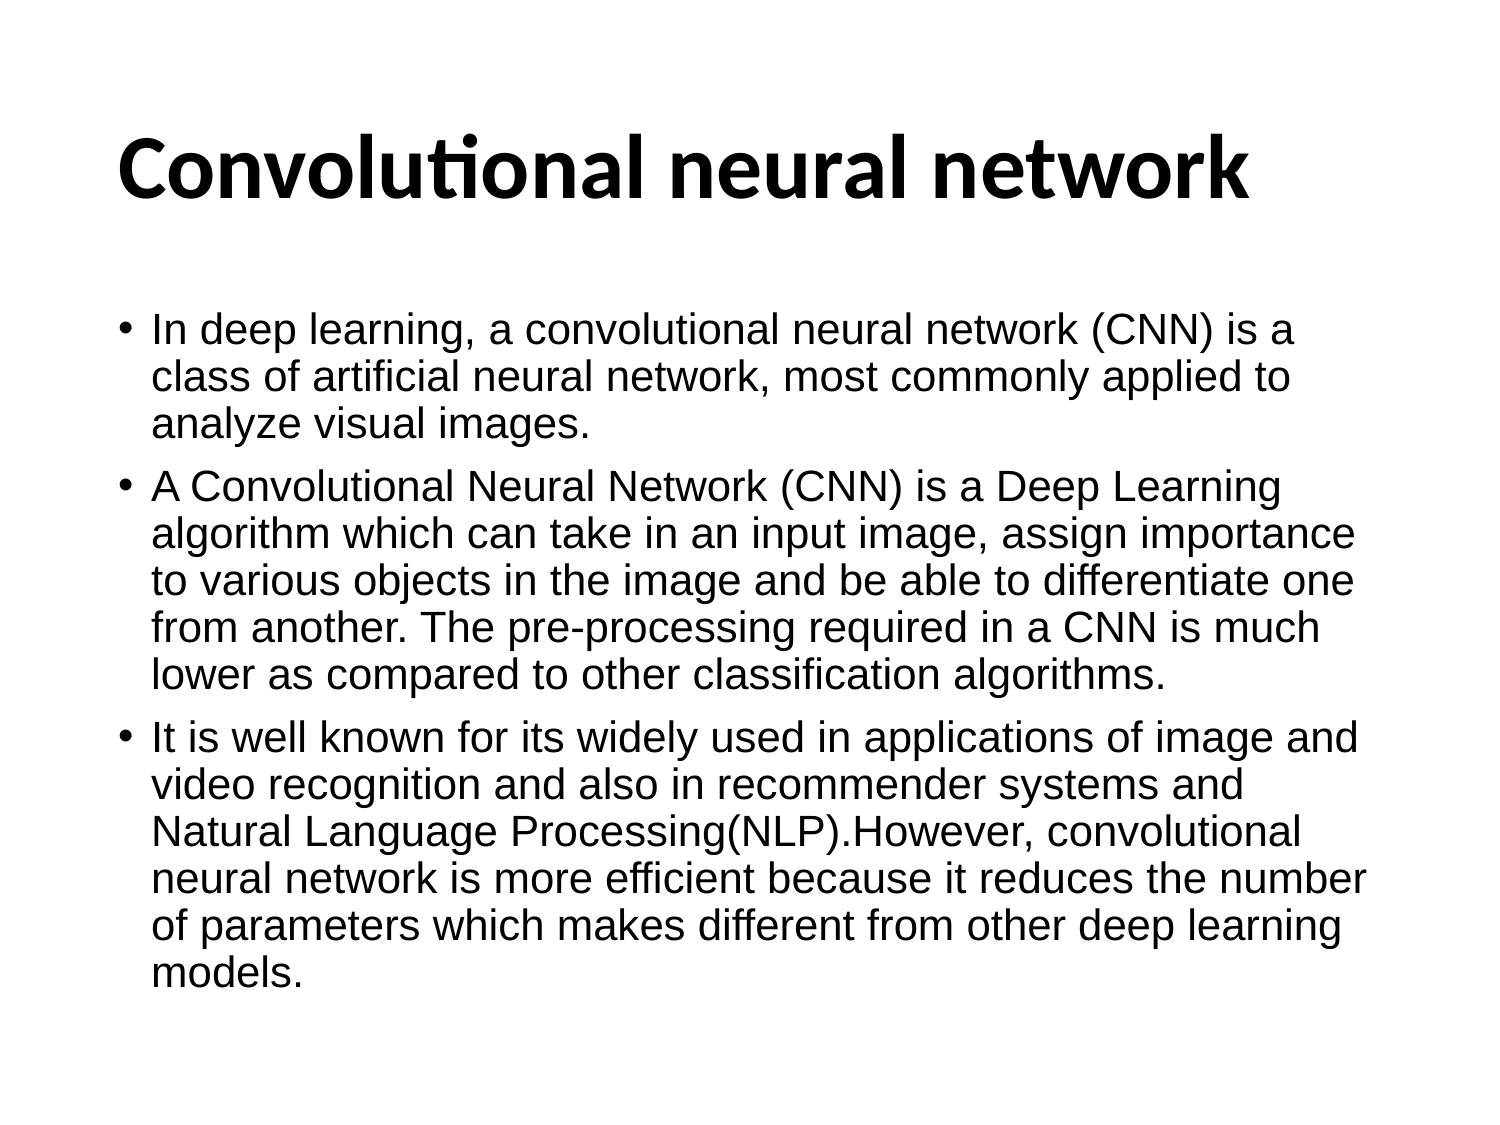

# Convolutional neural network
In deep learning, a convolutional neural network (CNN) is a class of artificial neural network, most commonly applied to analyze visual images.
A Convolutional Neural Network (CNN) is a Deep Learning algorithm which can take in an input image, assign importance to various objects in the image and be able to differentiate one from another. The pre-processing required in a CNN is much lower as compared to other classification algorithms.
It is well known for its widely used in applications of image and video recognition and also in recommender systems and Natural Language Processing(NLP).However, convolutional neural network is more efficient because it reduces the number of parameters which makes different from other deep learning models.